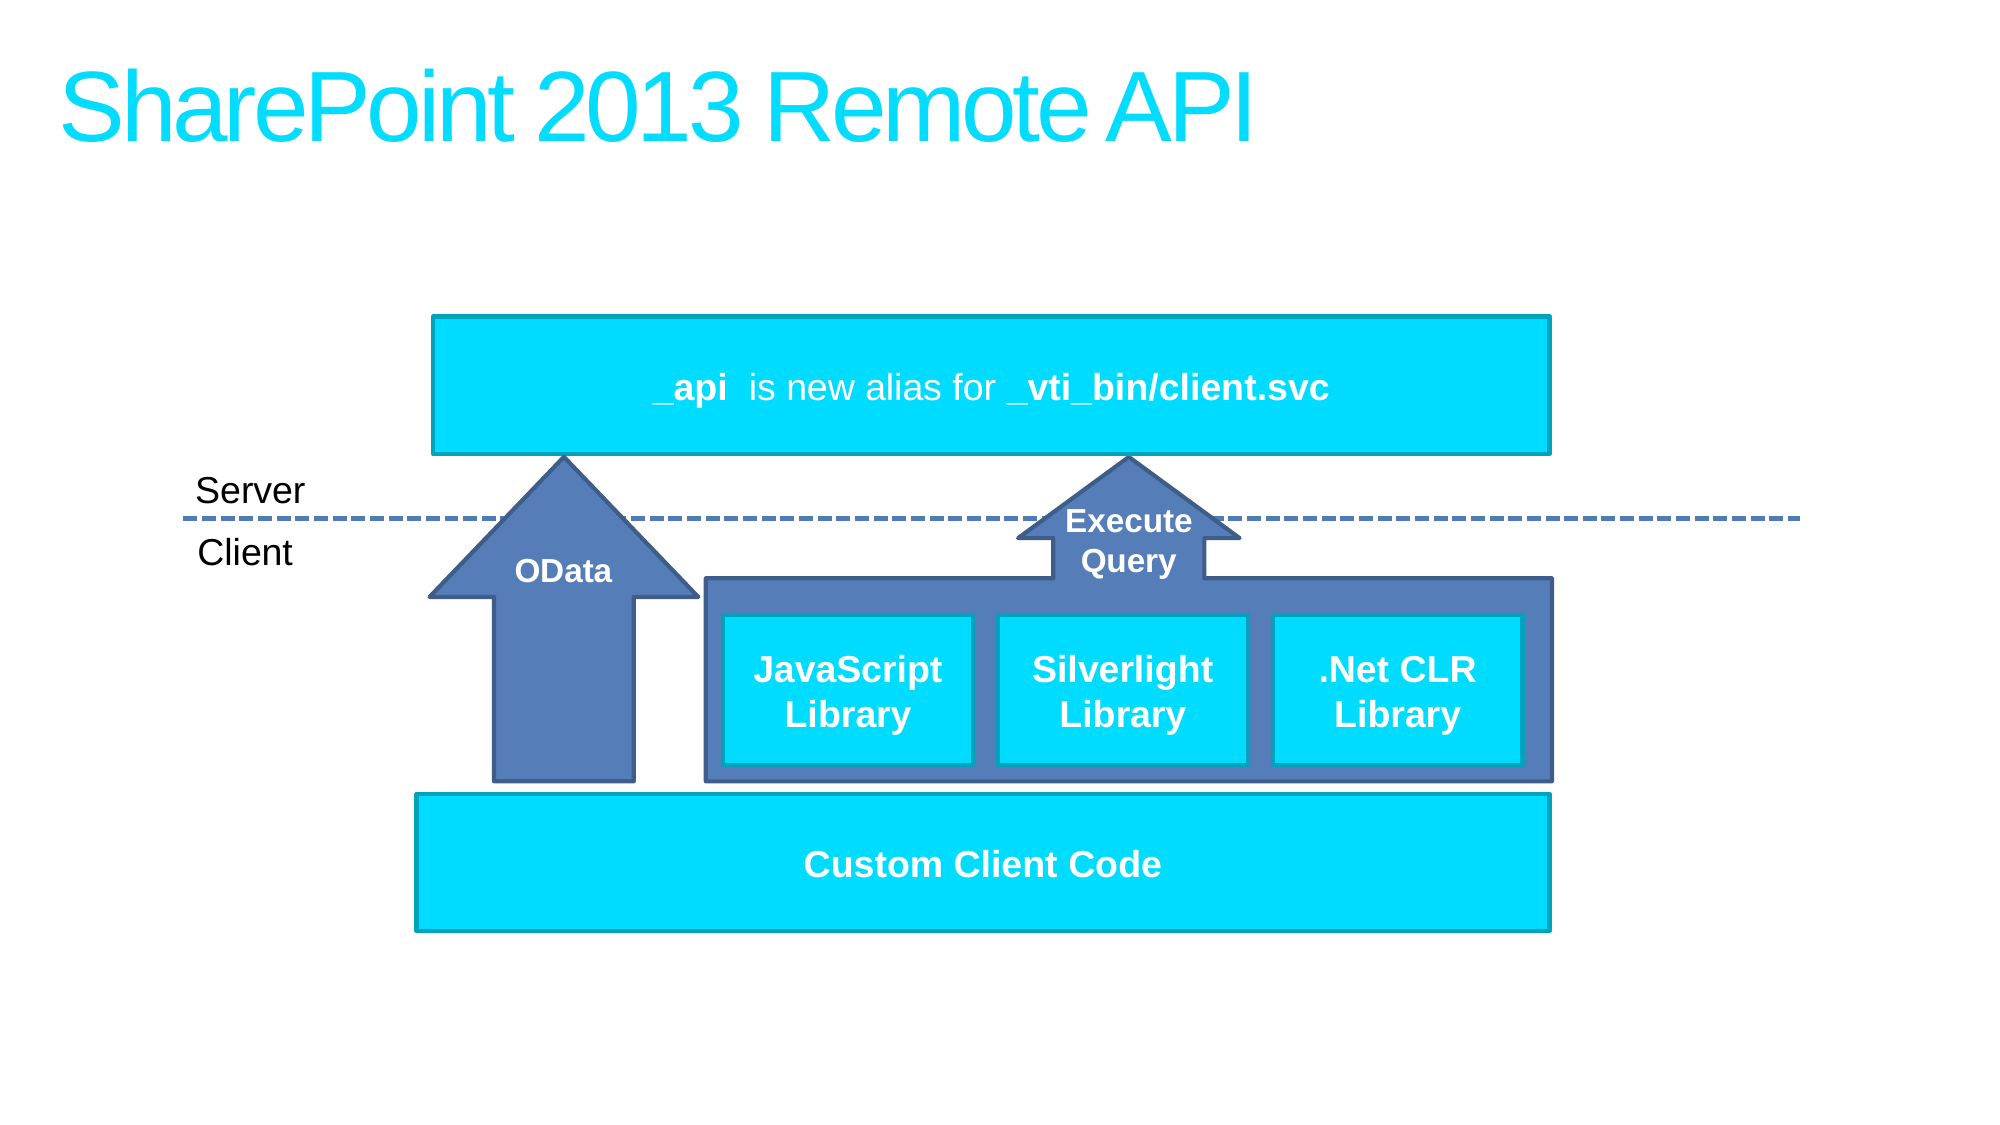

# SharePoint 2013 Remote API

_api  is new alias for _vti_bin/client.svc

Server
Execute Query
Client
OData
JavaScript Library
Silverlight Library
.Net CLR Library
Custom Client Code